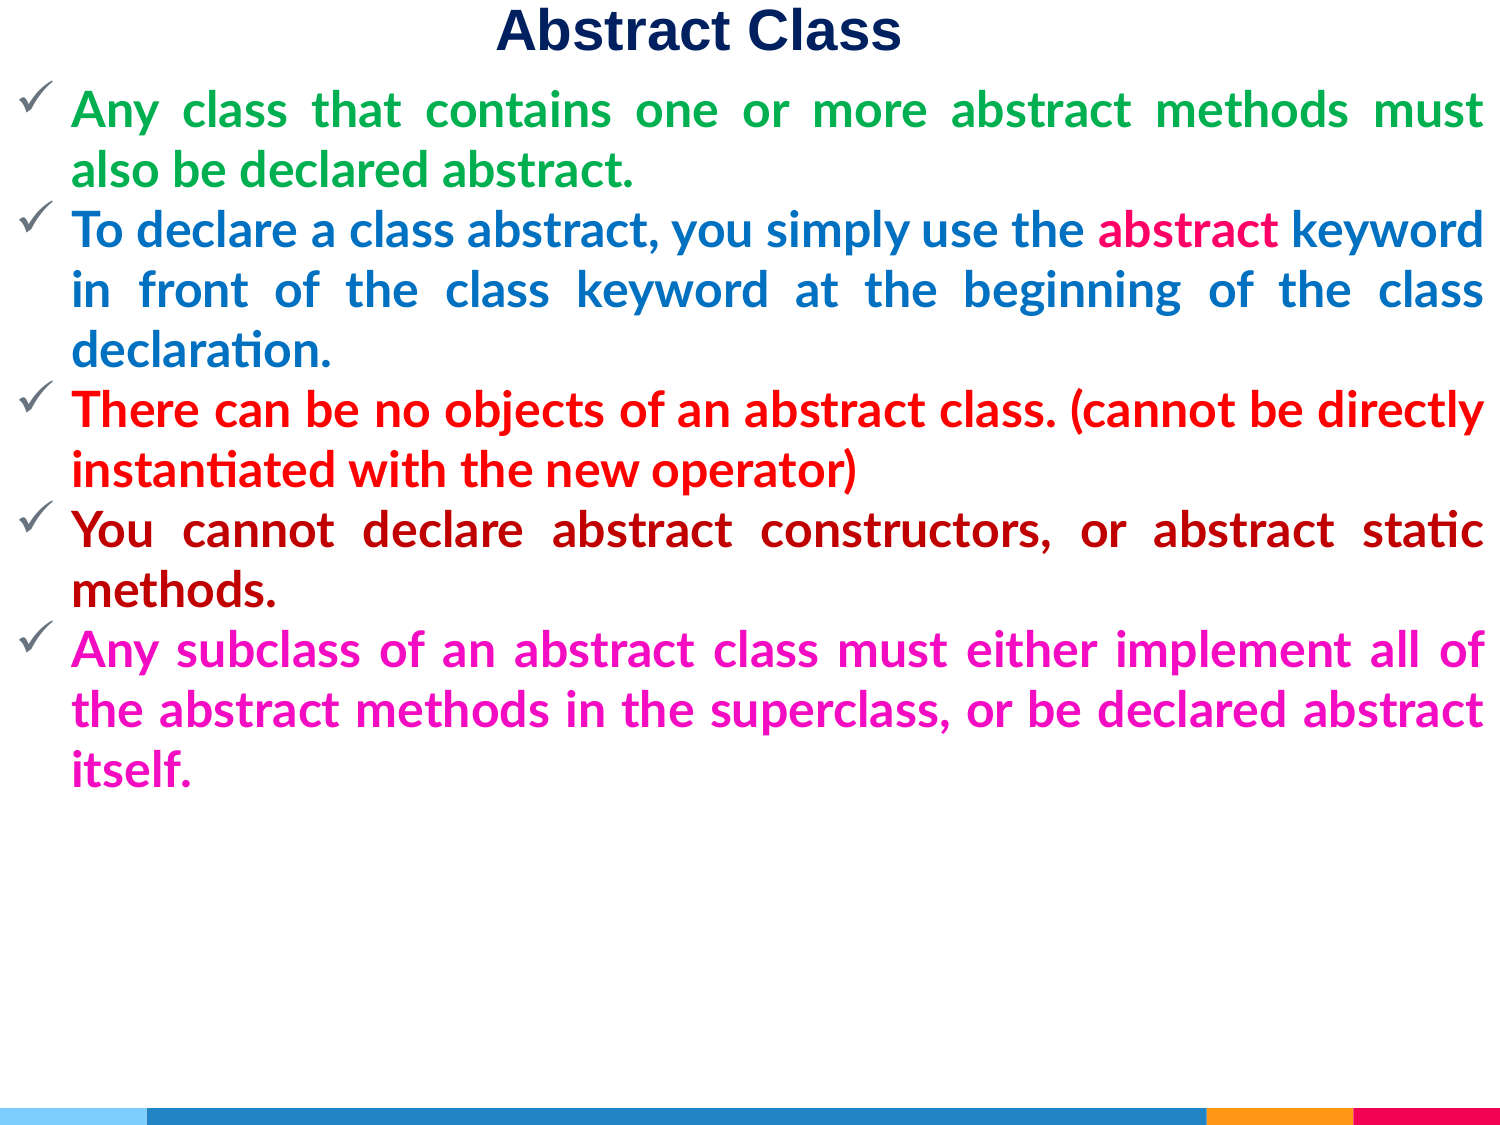

# Abstract Class
Any class that contains one or more abstract methods must also be declared abstract.
To declare a class abstract, you simply use the abstract keyword in front of the class keyword at the beginning of the class declaration.
There can be no objects of an abstract class. (cannot be directly instantiated with the new operator)
You cannot declare abstract constructors, or abstract static methods.
Any subclass of an abstract class must either implement all of the abstract methods in the superclass, or be declared abstract itself.